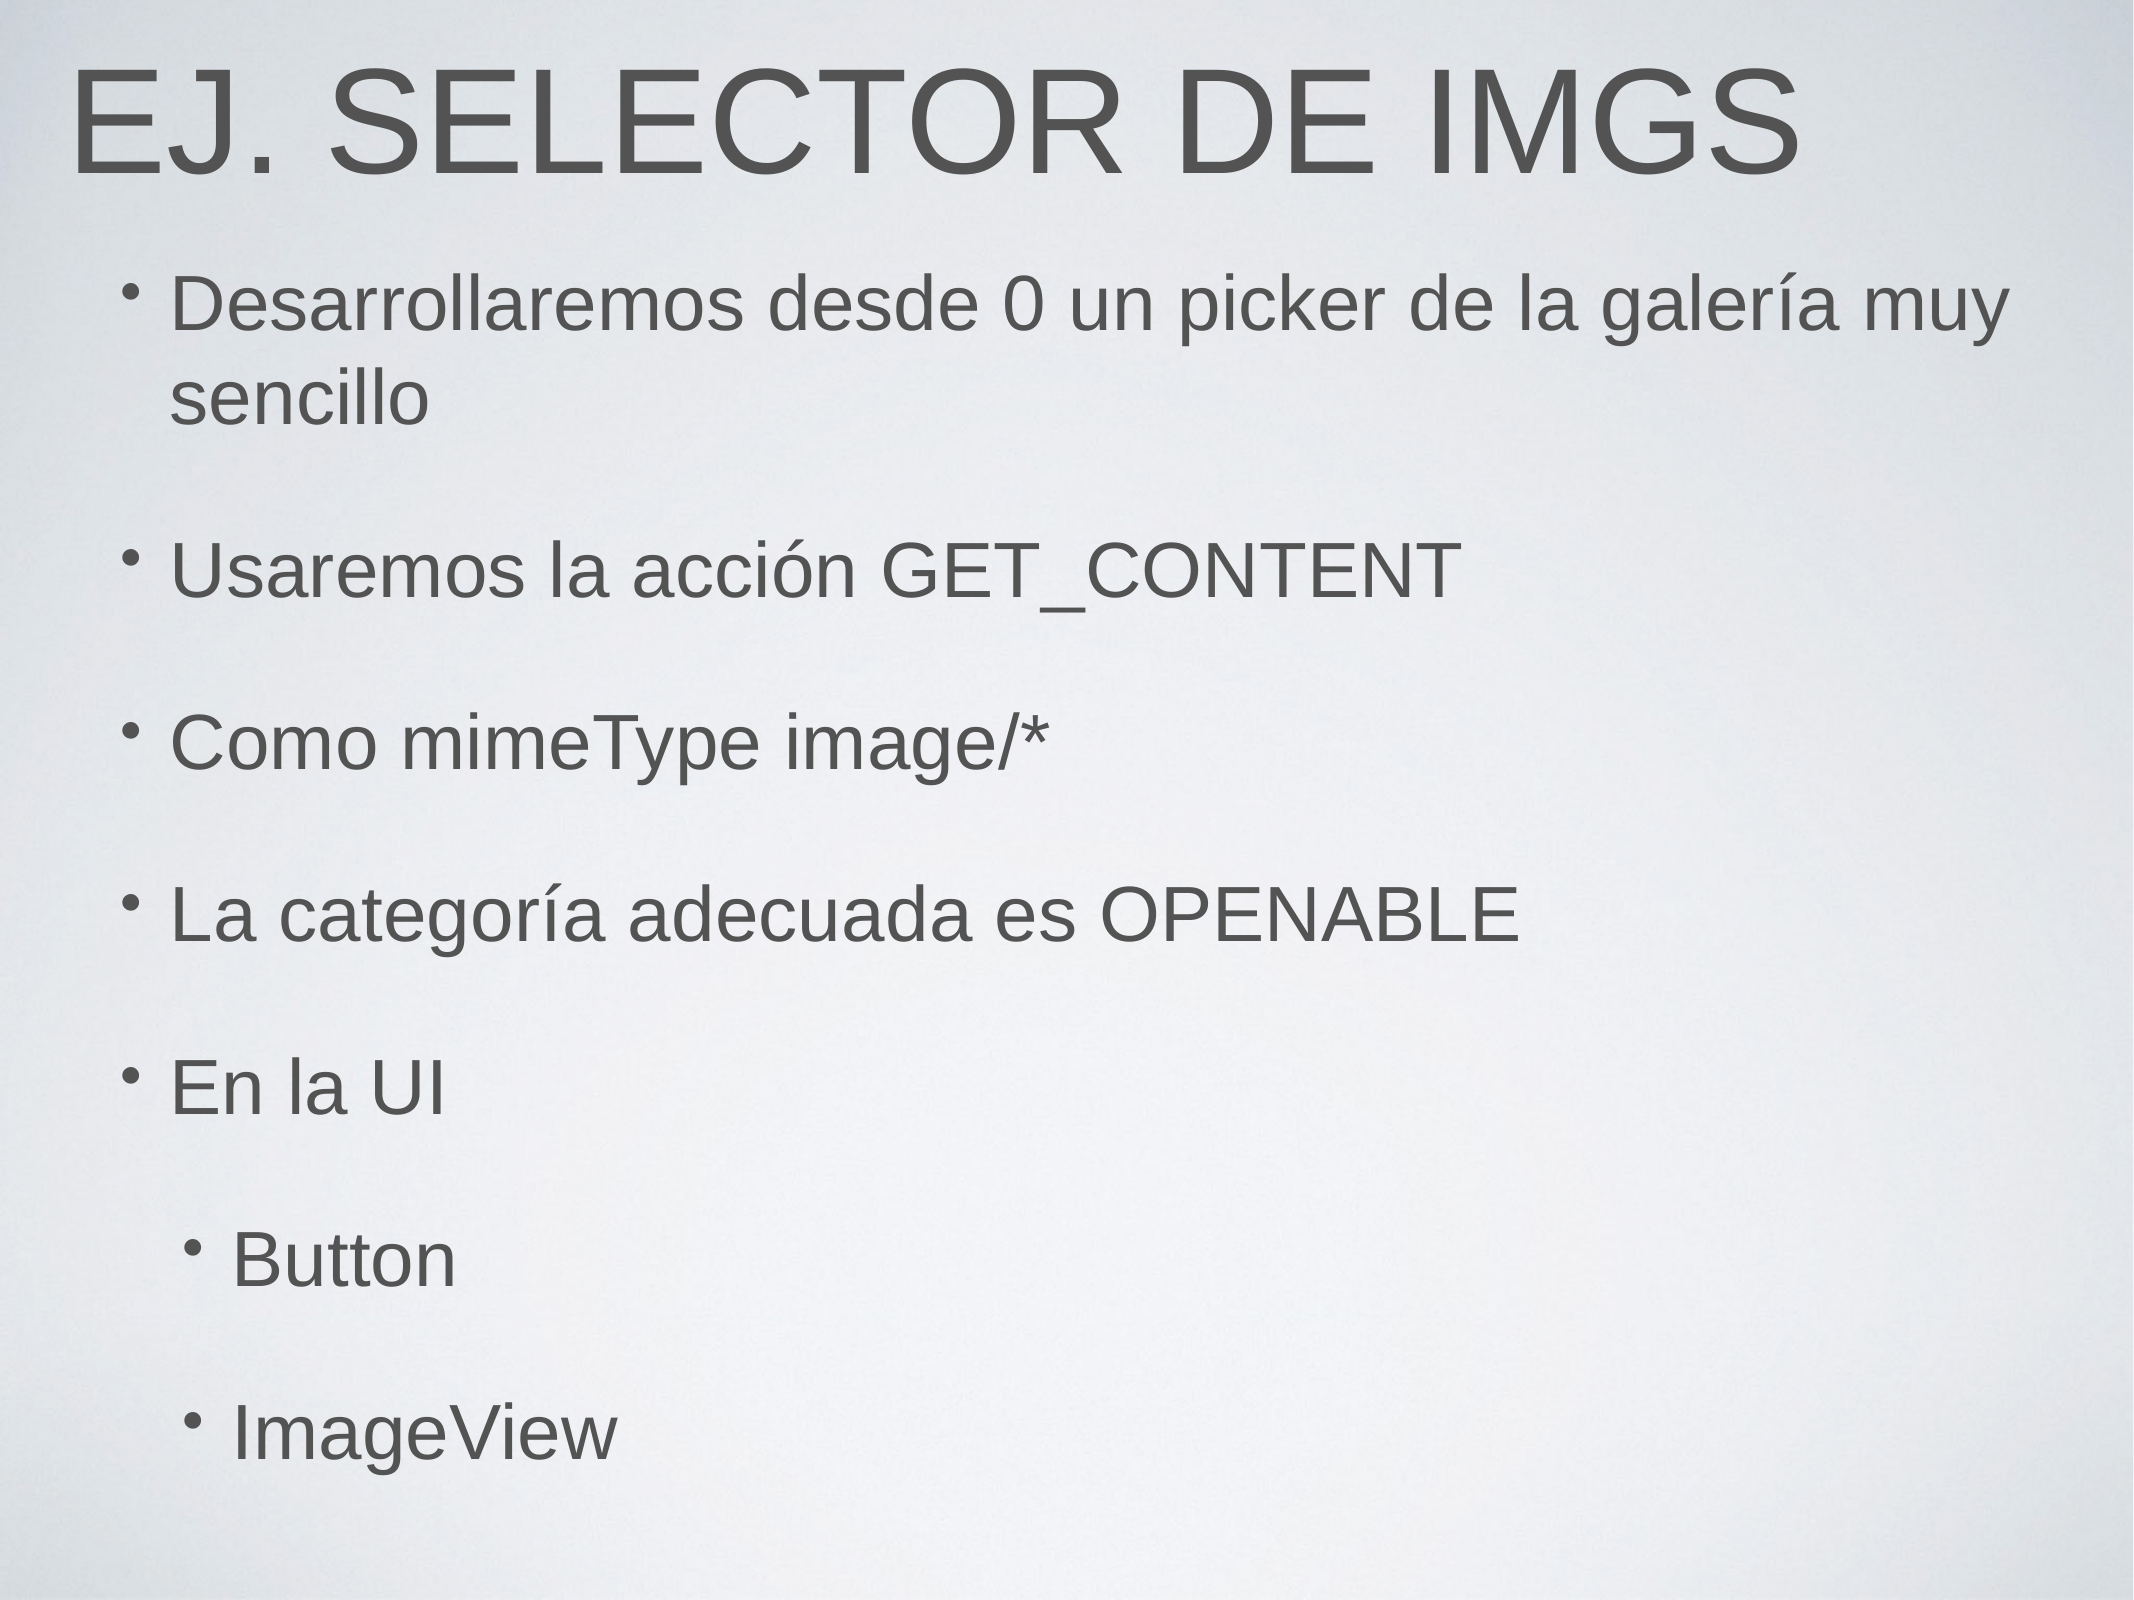

# EJ. SELECTOR DE IMGs
Desarrollaremos desde 0 un picker de la galería muy sencillo
Usaremos la acción GET_CONTENT
Como mimeType image/*
La categoría adecuada es OPENABLE
En la UI
Button
ImageView